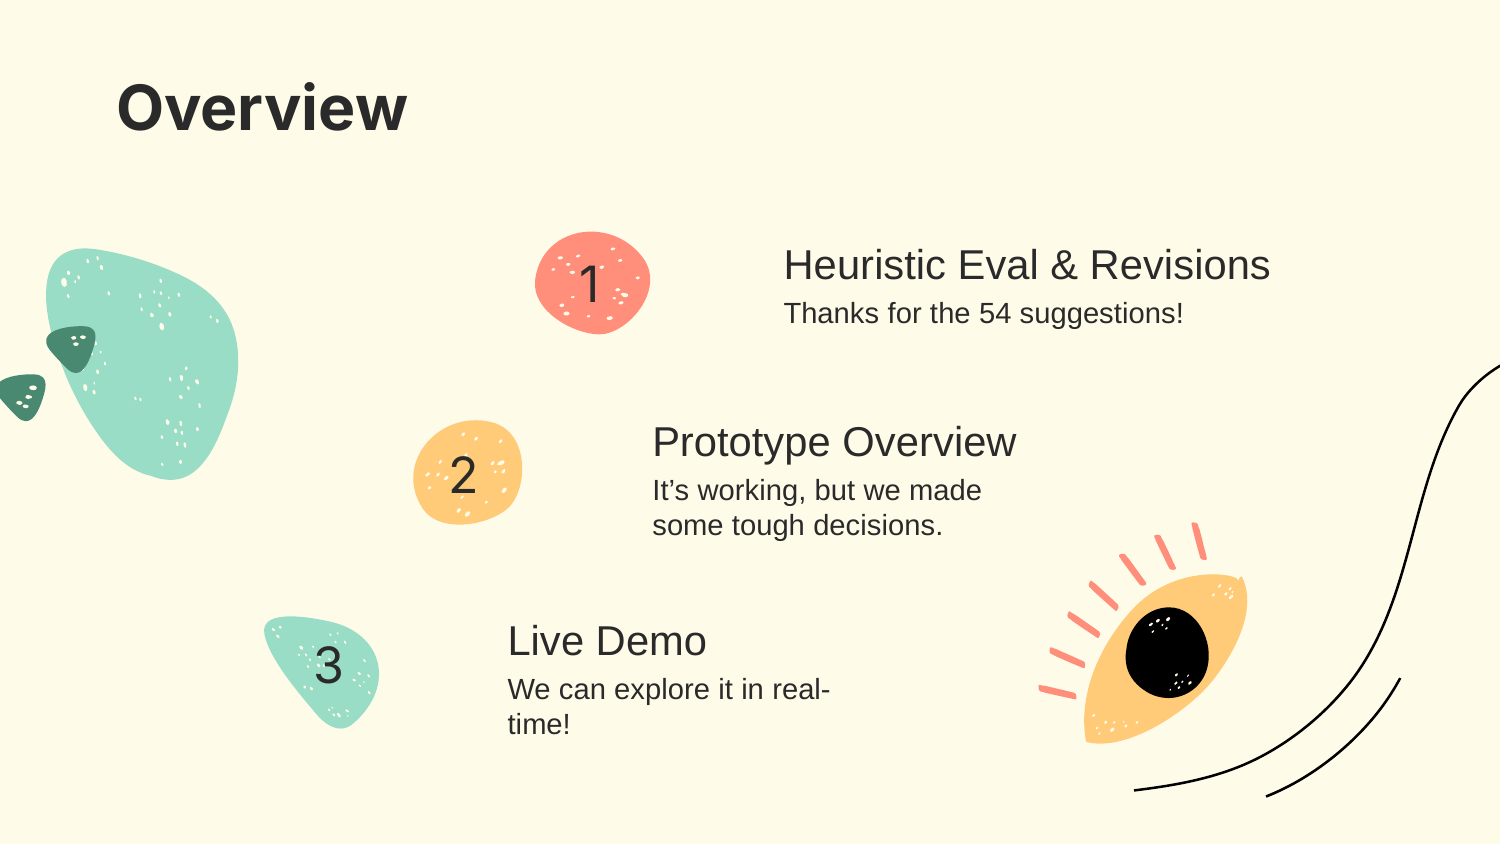

Overview
Heuristic Eval & Revisions

# 1
Thanks for the 54 suggestions!
Prototype Overview

2
It’s working, but we made some tough decisions.
Live Demo
3

We can explore it in real-time!